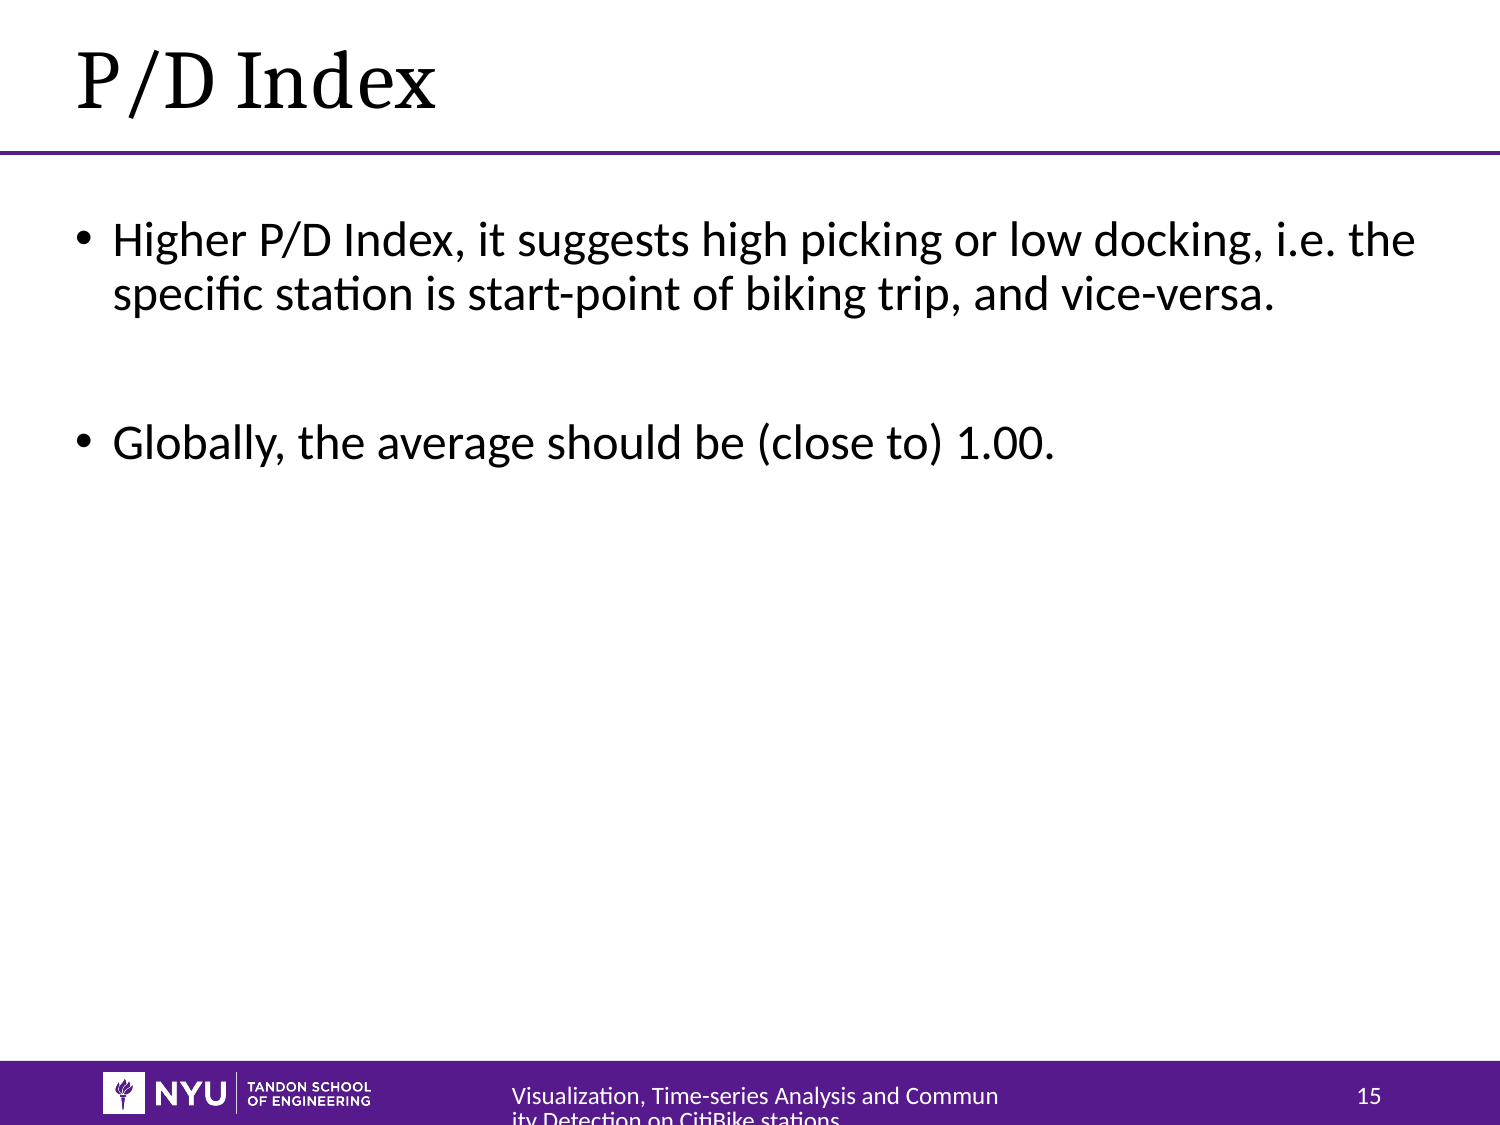

# P/D Index
Higher P/D Index, it suggests high picking or low docking, i.e. the specific station is start-point of biking trip, and vice-versa.

Globally, the average should be (close to) 1.00.
Visualization, Time-series Analysis and Community Detection on CitiBike stations
15